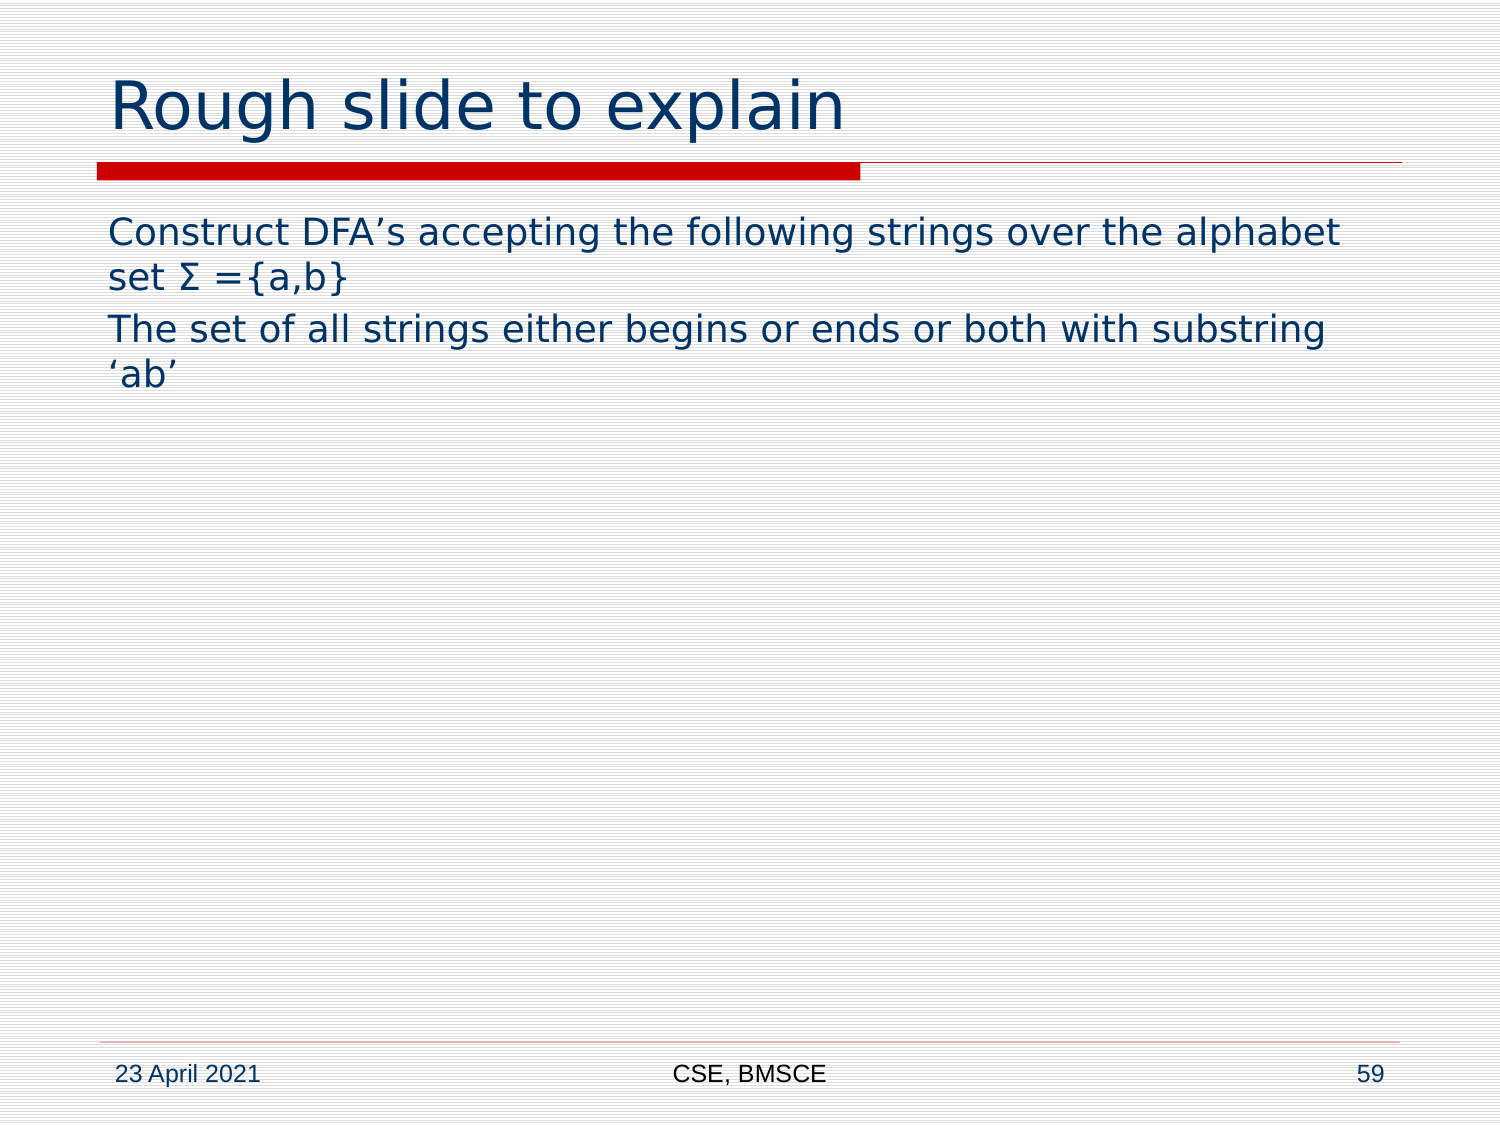

# Rough slide to explain
Construct DFA’s accepting the following strings over the alphabet set Σ ={a,b}
The set of all strings either begins or ends or both with substring ‘ab’

CSE, BMSCE
59
23 April 2021